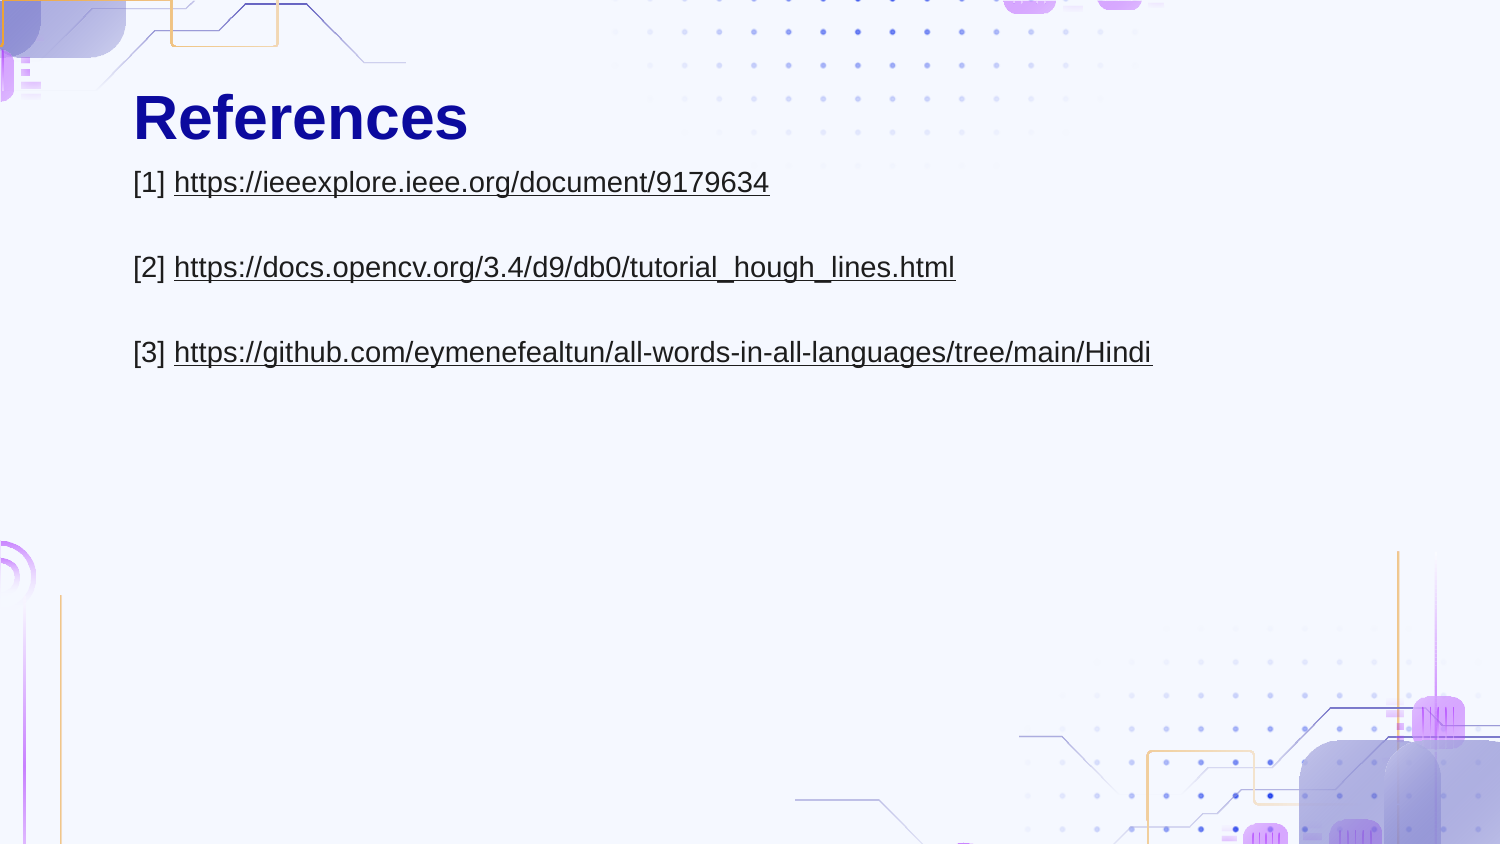

# References
[1] https://ieeexplore.ieee.org/document/9179634
[2] https://docs.opencv.org/3.4/d9/db0/tutorial_hough_lines.html
[3] https://github.com/eymenefealtun/all-words-in-all-languages/tree/main/Hindi